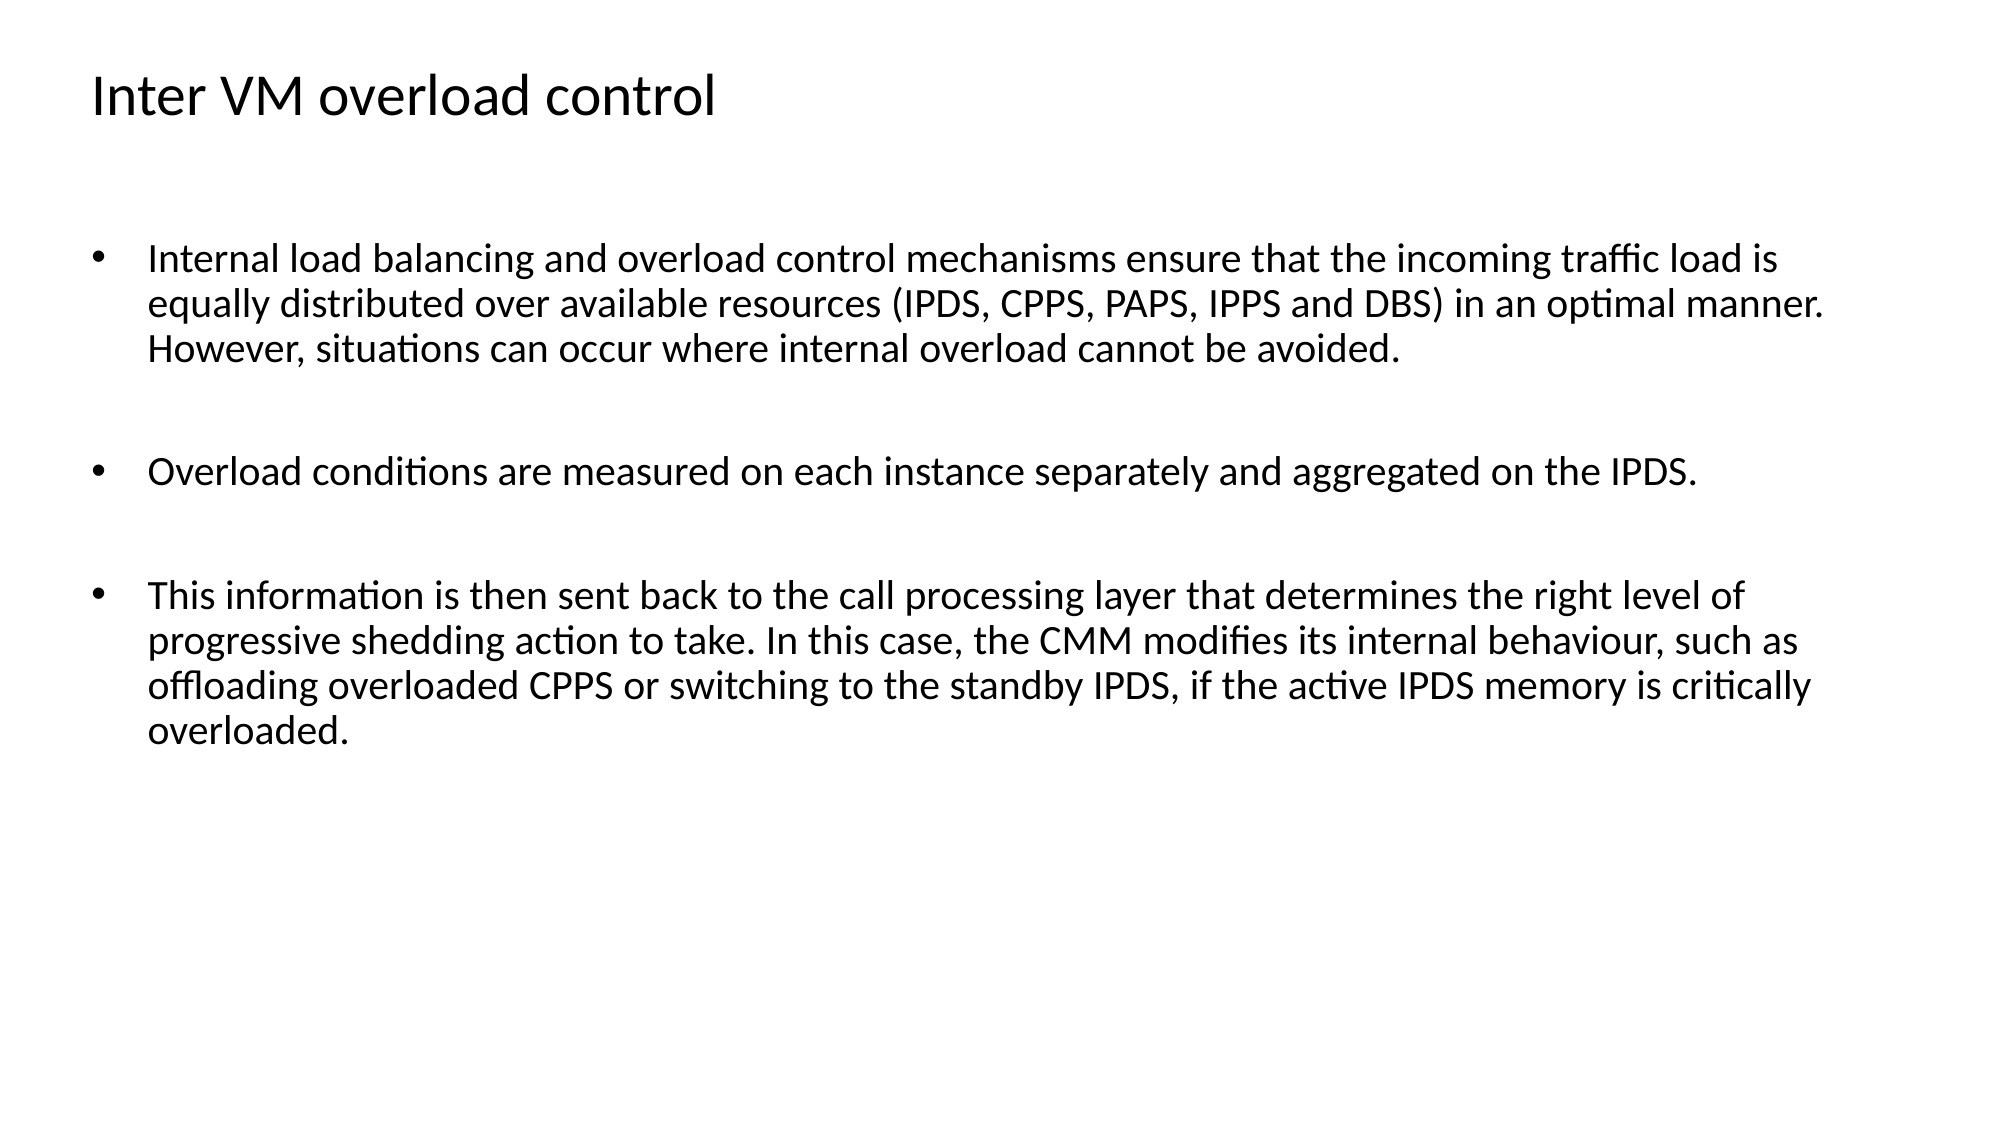

# Inter VM overload control

Internal load balancing and overload control mechanisms ensure that the incoming traffic load is equally distributed over available resources (IPDS, CPPS, PAPS, IPPS and DBS) in an optimal manner. However, situations can occur where internal overload cannot be avoided.

Overload conditions are measured on each instance separately and aggregated on the IPDS.

This information is then sent back to the call processing layer that determines the right level of progressive shedding action to take. In this case, the CMM modifies its internal behaviour, such as offloading overloaded CPPS or switching to the standby IPDS, if the active IPDS memory is critically overloaded.